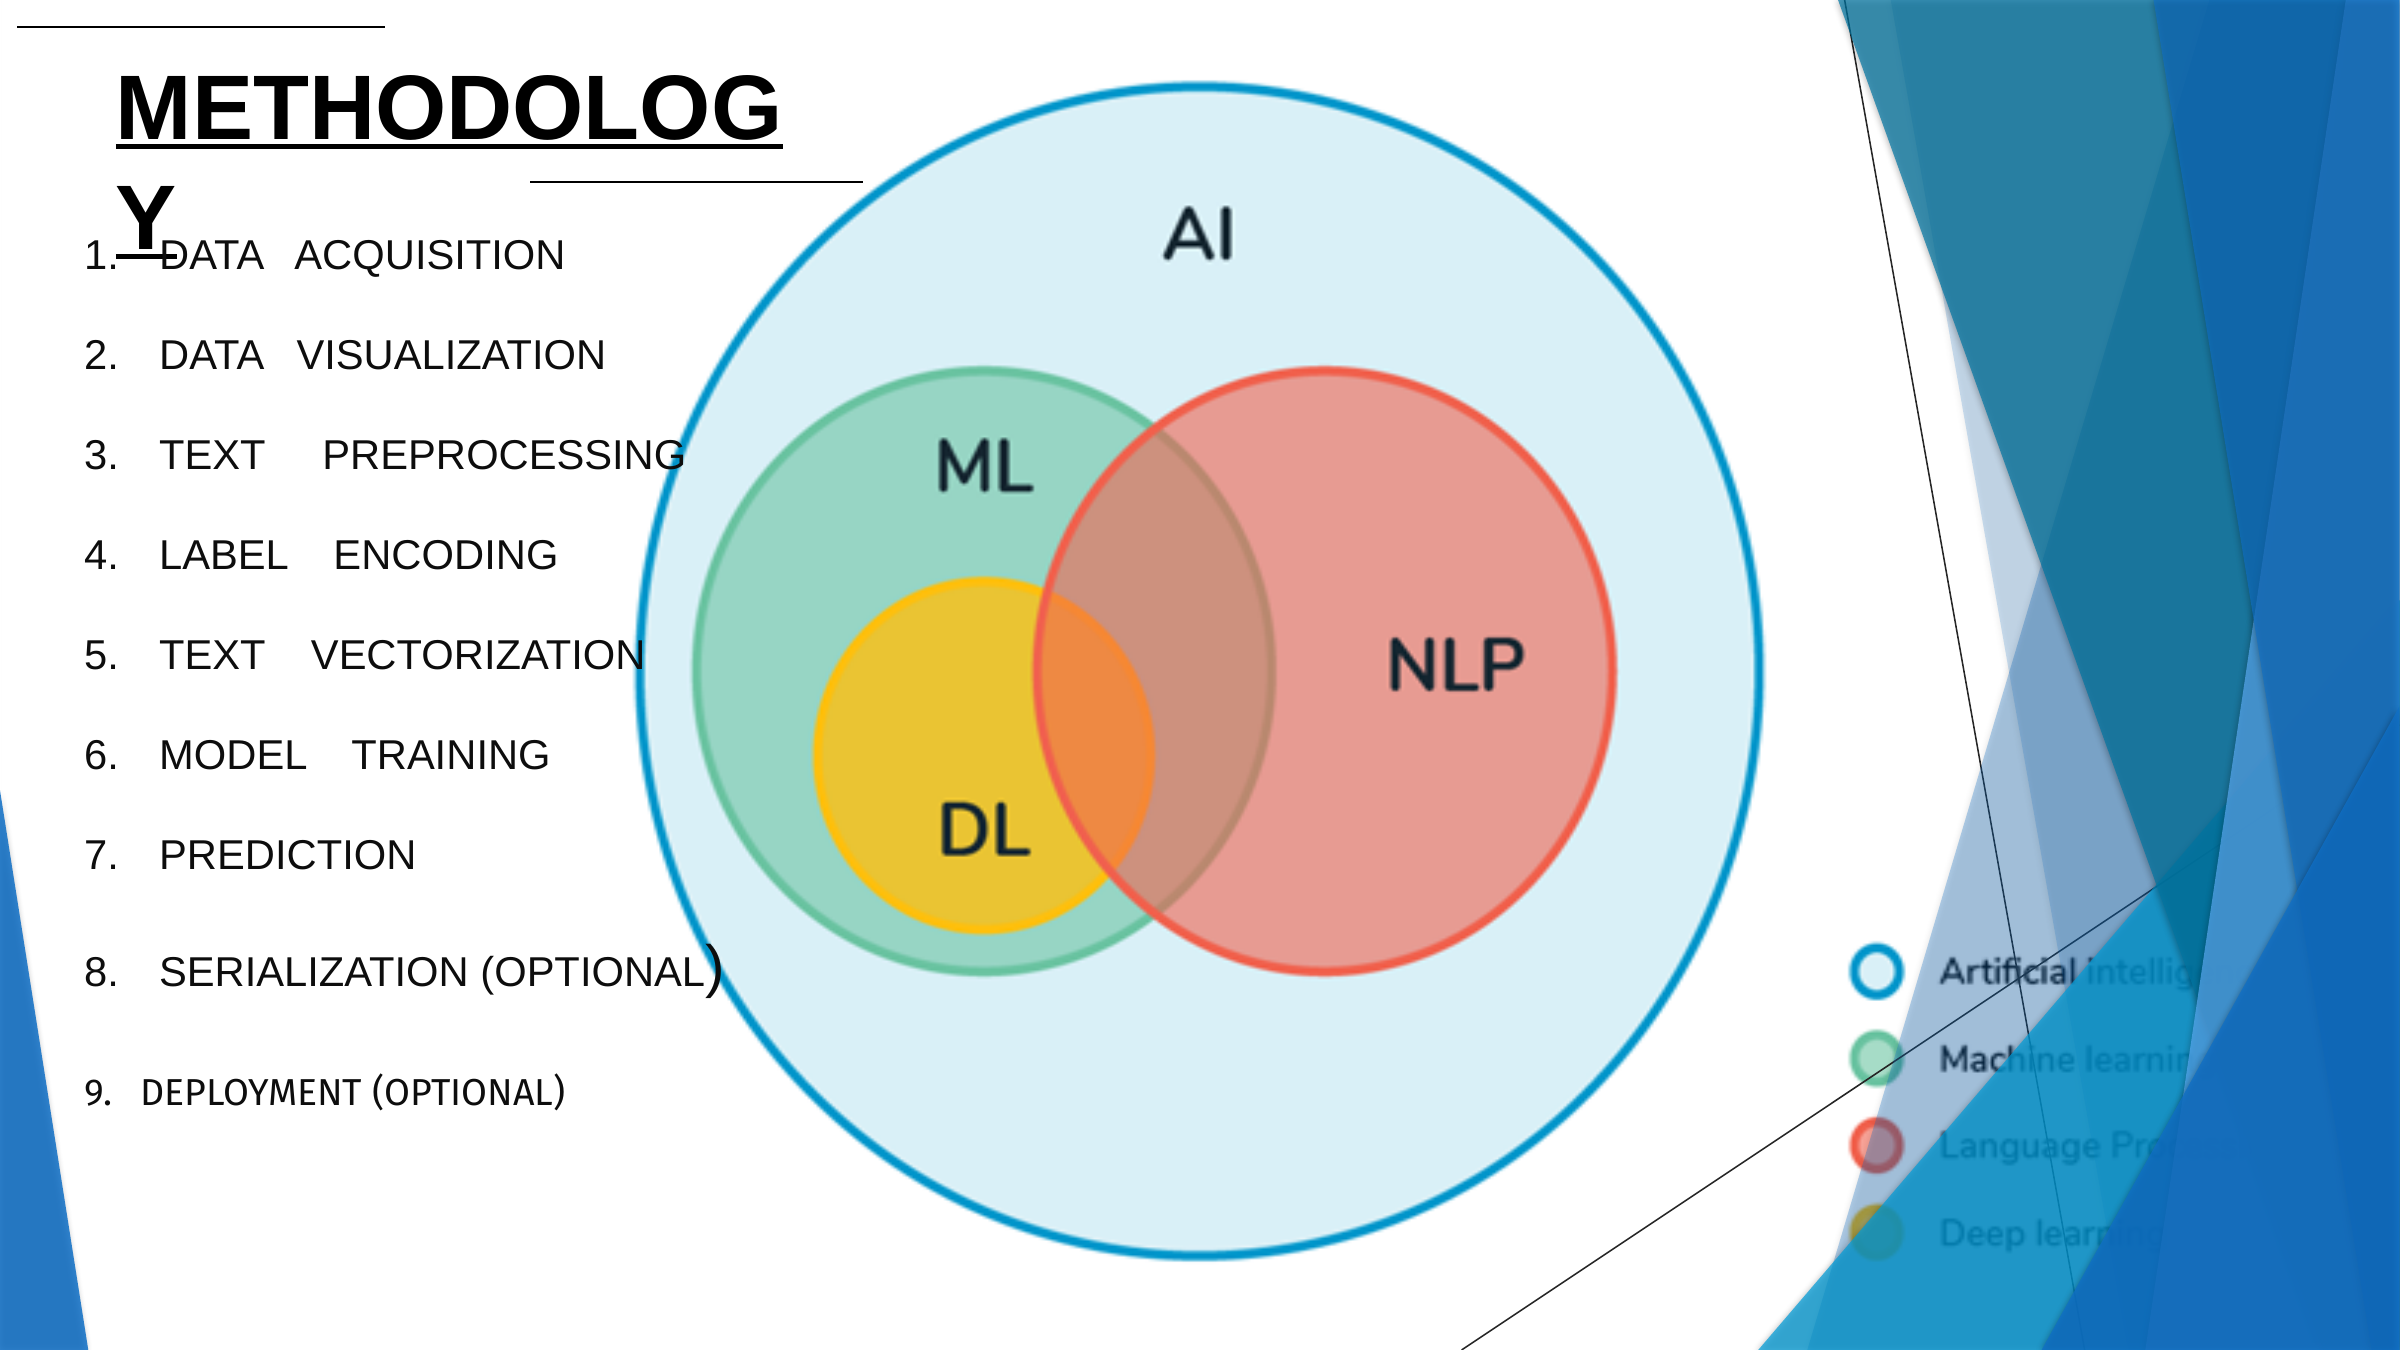

METHODOLOGY
DATA   ACQUISITION

DATA   VISUALIZATION

TEXT     PREPROCESSING

LABEL    ENCODING

TEXT    VECTORIZATION

MODEL    TRAINING

PREDICTION

SERIALIZATION (OPTIONAL)

DEPLOYMENT (OPTIONAL)